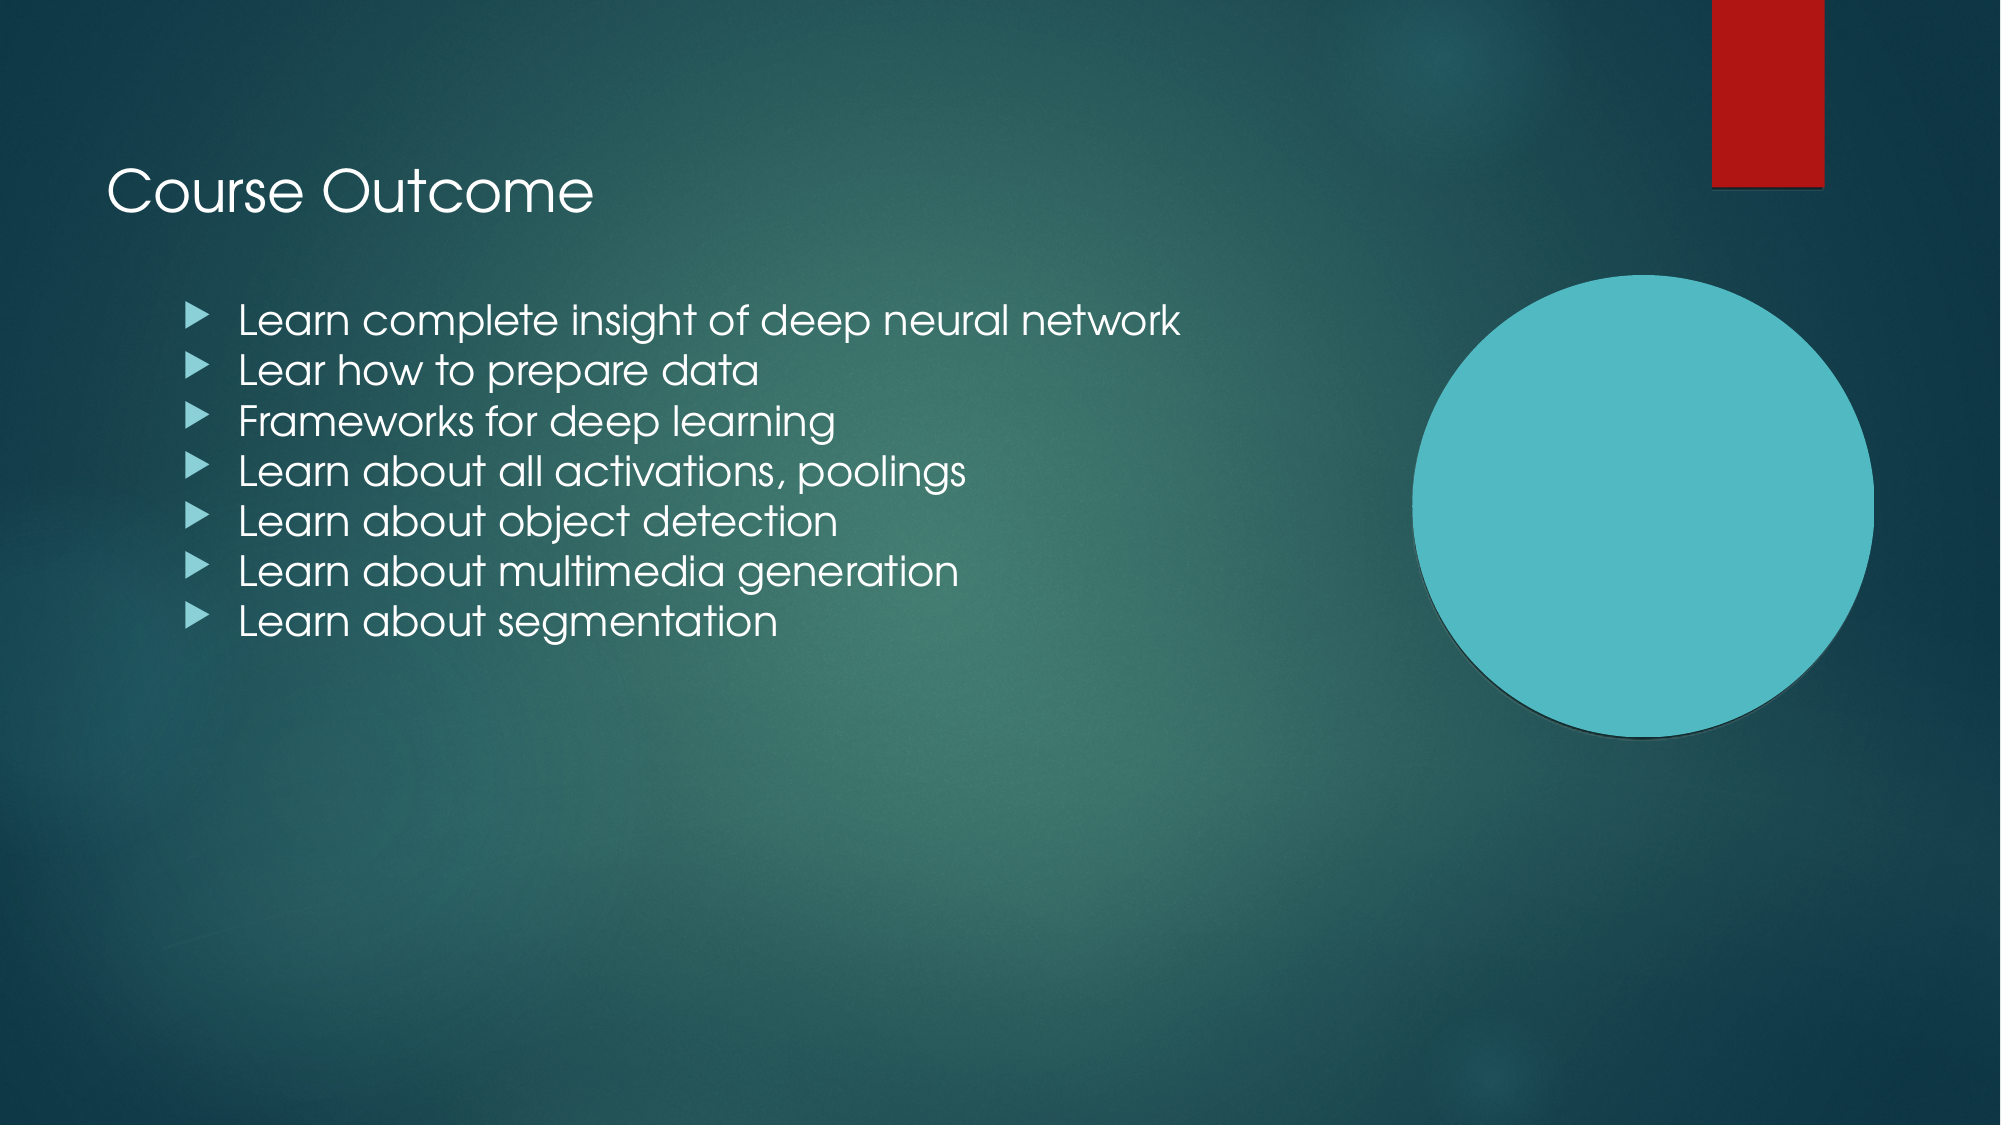

Course Outcome
Learn complete insight of deep neural network
Lear how to prepare data
Frameworks for deep learning
Learn about all activations, poolings
Learn about object detection
Learn about multimedia generation
Learn about segmentation